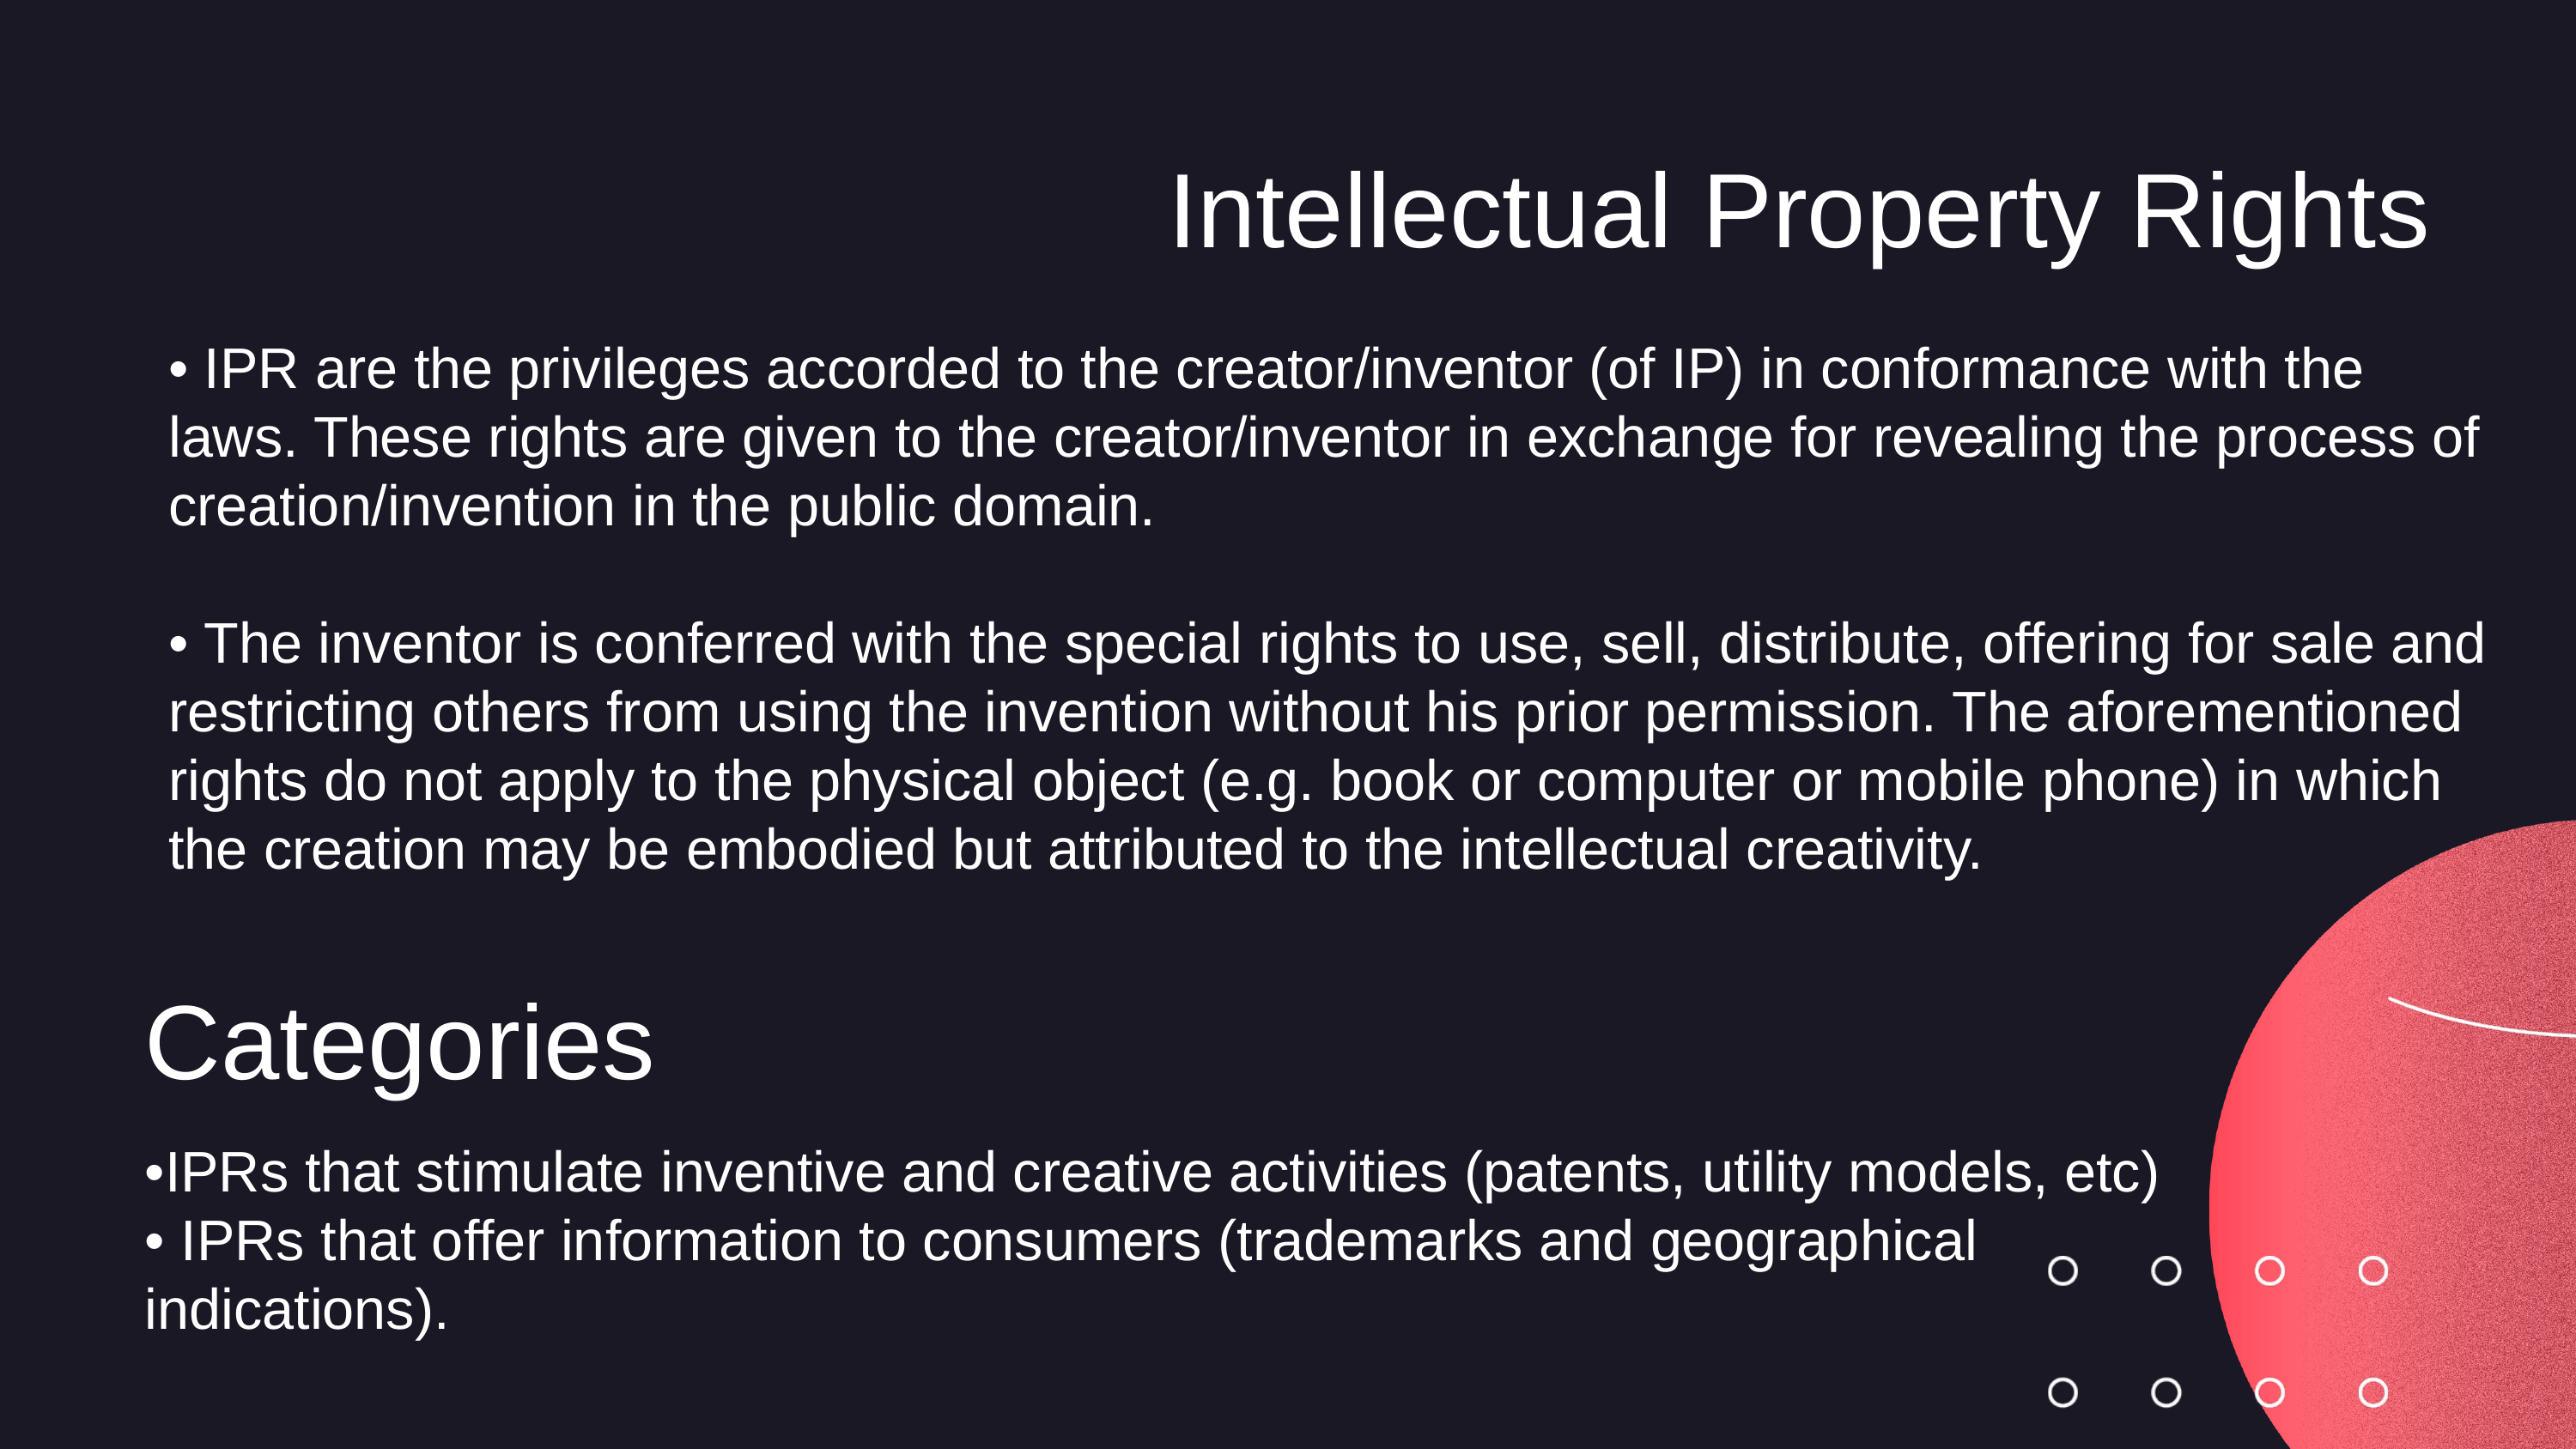

Intellectual Property Rights
• IPR are the privileges accorded to the creator/inventor (of IP) in conformance with the laws. These rights are given to the creator/inventor in exchange for revealing the process of creation/invention in the public domain.

• The inventor is conferred with the special rights to use, sell, distribute, offering for sale and restricting others from using the invention without his prior permission. The aforementioned rights do not apply to the physical object (e.g. book or computer or mobile phone) in which the creation may be embodied but attributed to the intellectual creativity.

Categories
•IPRs that stimulate inventive and creative activities (patents, utility models, etc)
• IPRs that offer information to consumers (trademarks and geographical indications).